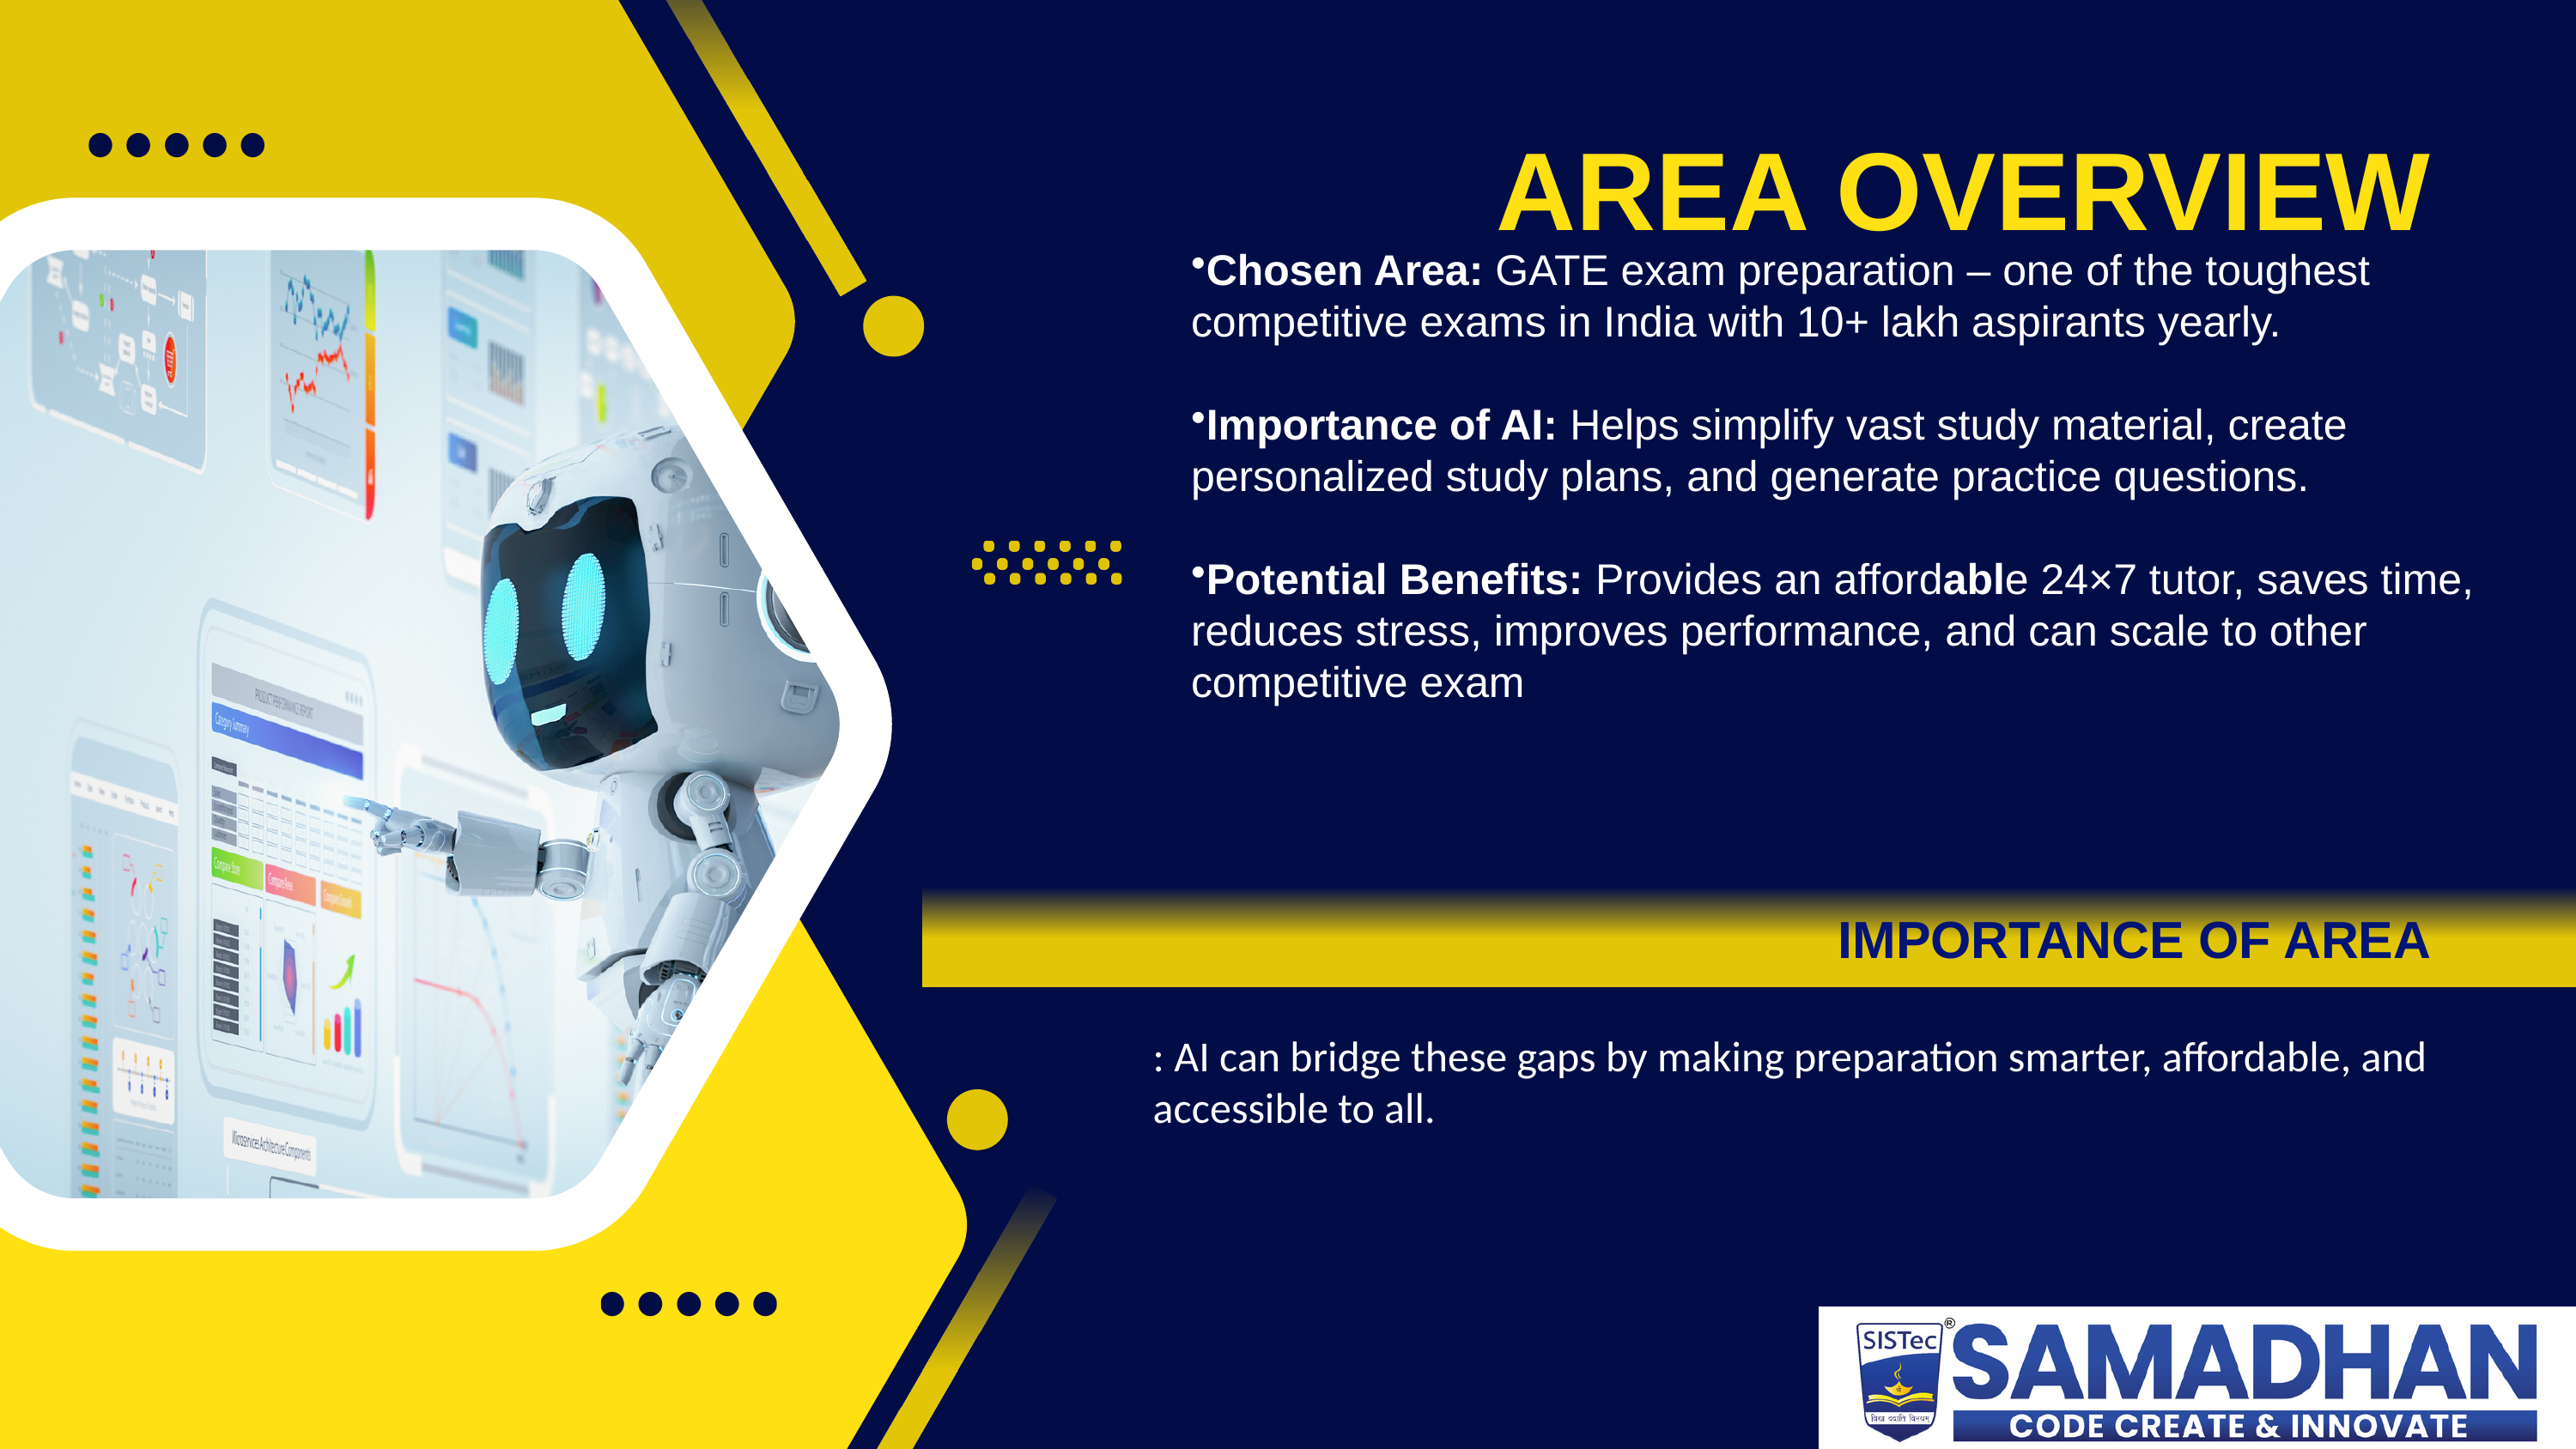

AREA OVERVIEW

Chosen Area: GATE exam preparation – one of the toughest competitive exams in India with 10+ lakh aspirants yearly.

Importance of AI: Helps simplify vast study material, create personalized study plans, and generate practice questions.

Potential Benefits: Provides an affordable 24×7 tutor, saves time, reduces stress, improves performance, and can scale to other competitive exam

IMPORTANCE OF AREA
: AI can bridge these gaps by making preparation smarter, affordable, and accessible to all.